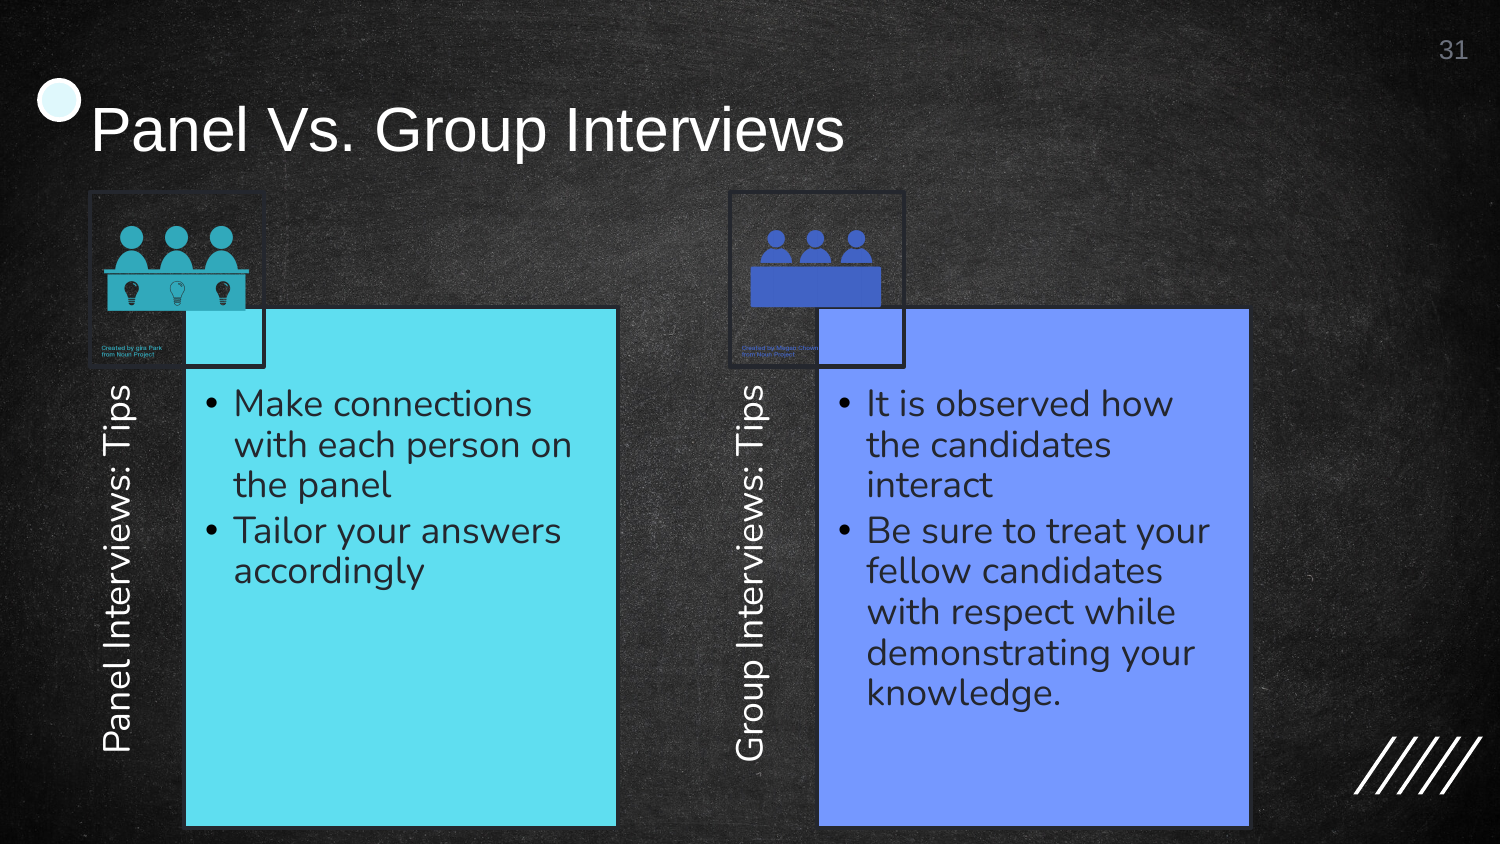

31
# Panel Vs. Group Interviews
Panel Interviews: Tips
Make connections with each person on the panel
Tailor your answers accordingly
Group Interviews: Tips
It is observed how the candidates interact
Be sure to treat your fellow candidates with respect while demonstrating your knowledge.